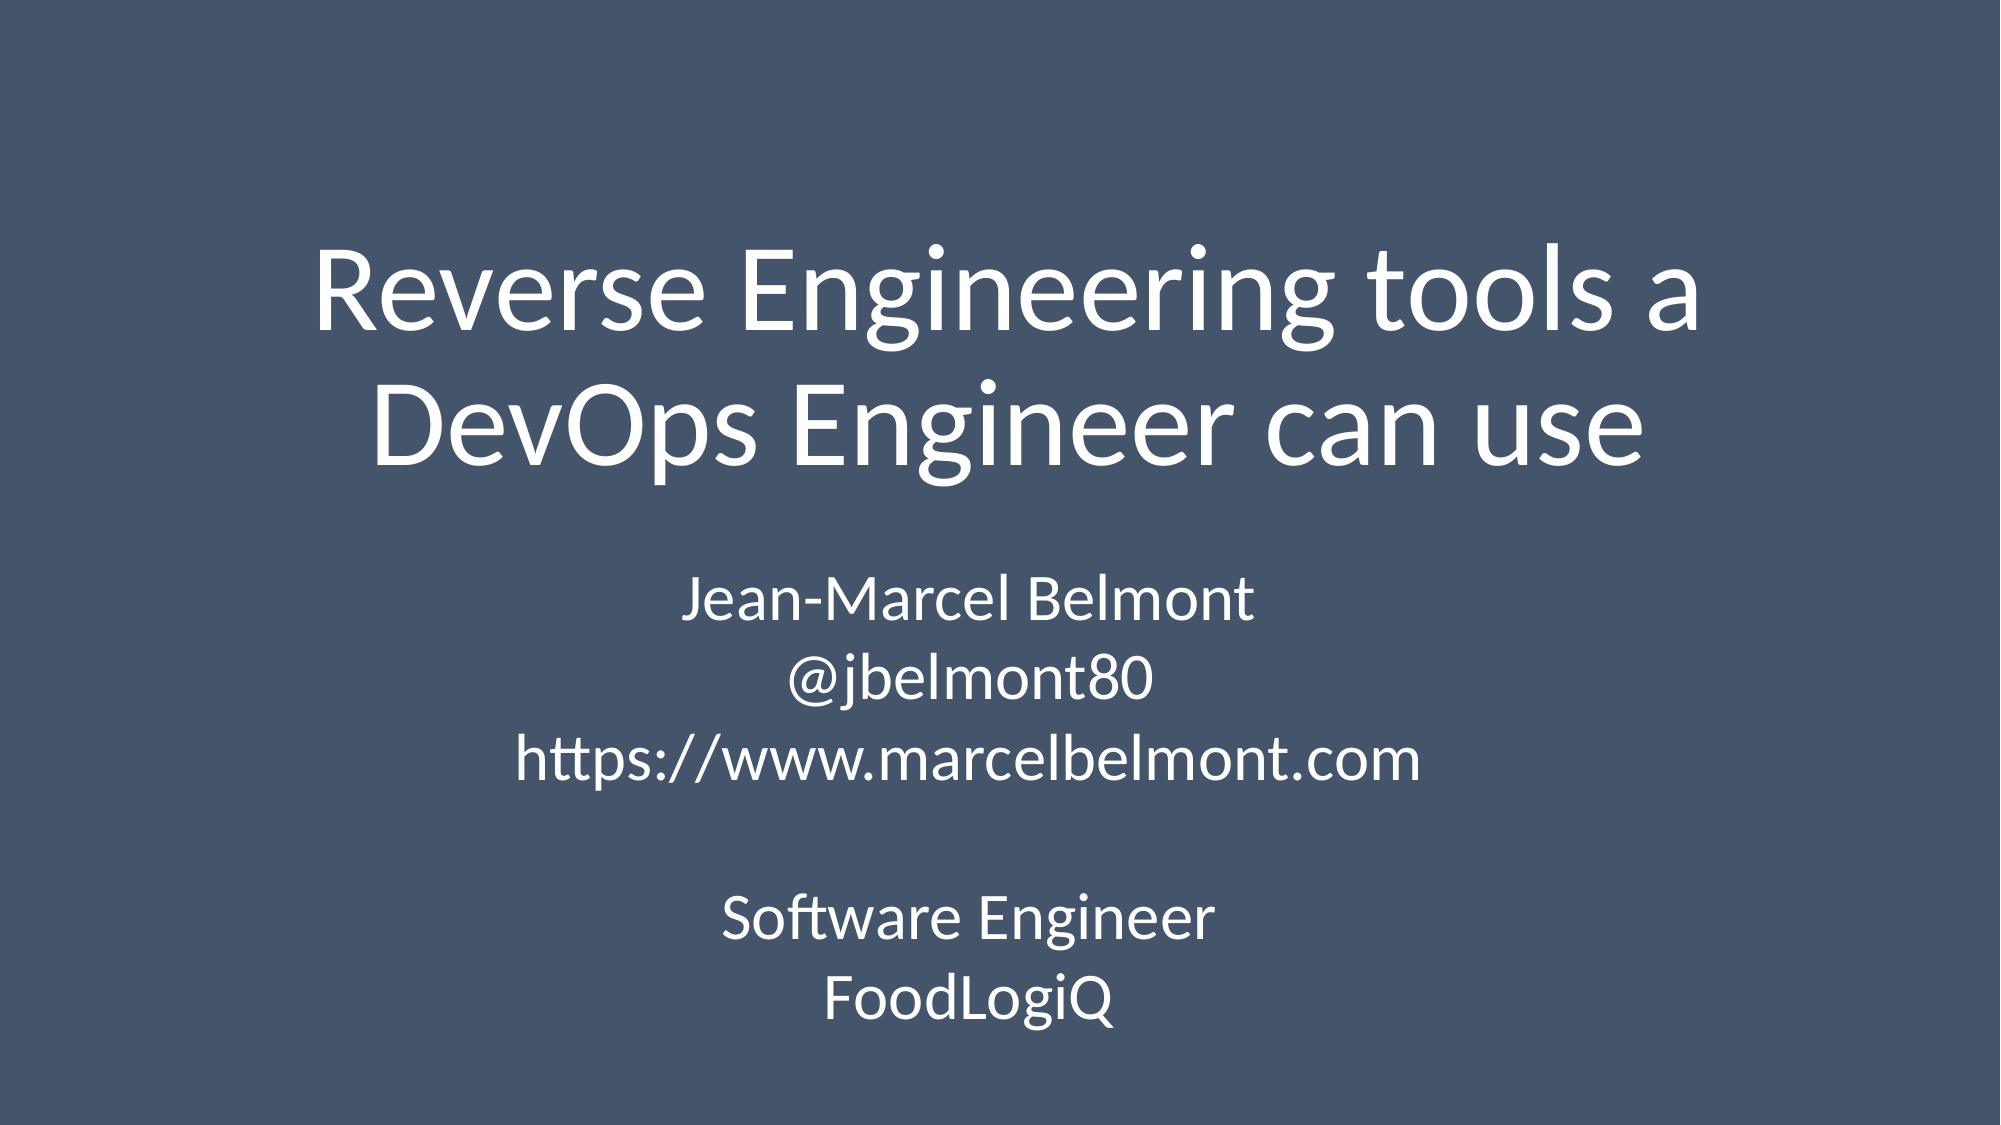

# Reverse Engineering tools a DevOps Engineer can use
Jean-Marcel Belmont
@jbelmont80
https://www.marcelbelmont.com

Software Engineer
FoodLogiQ